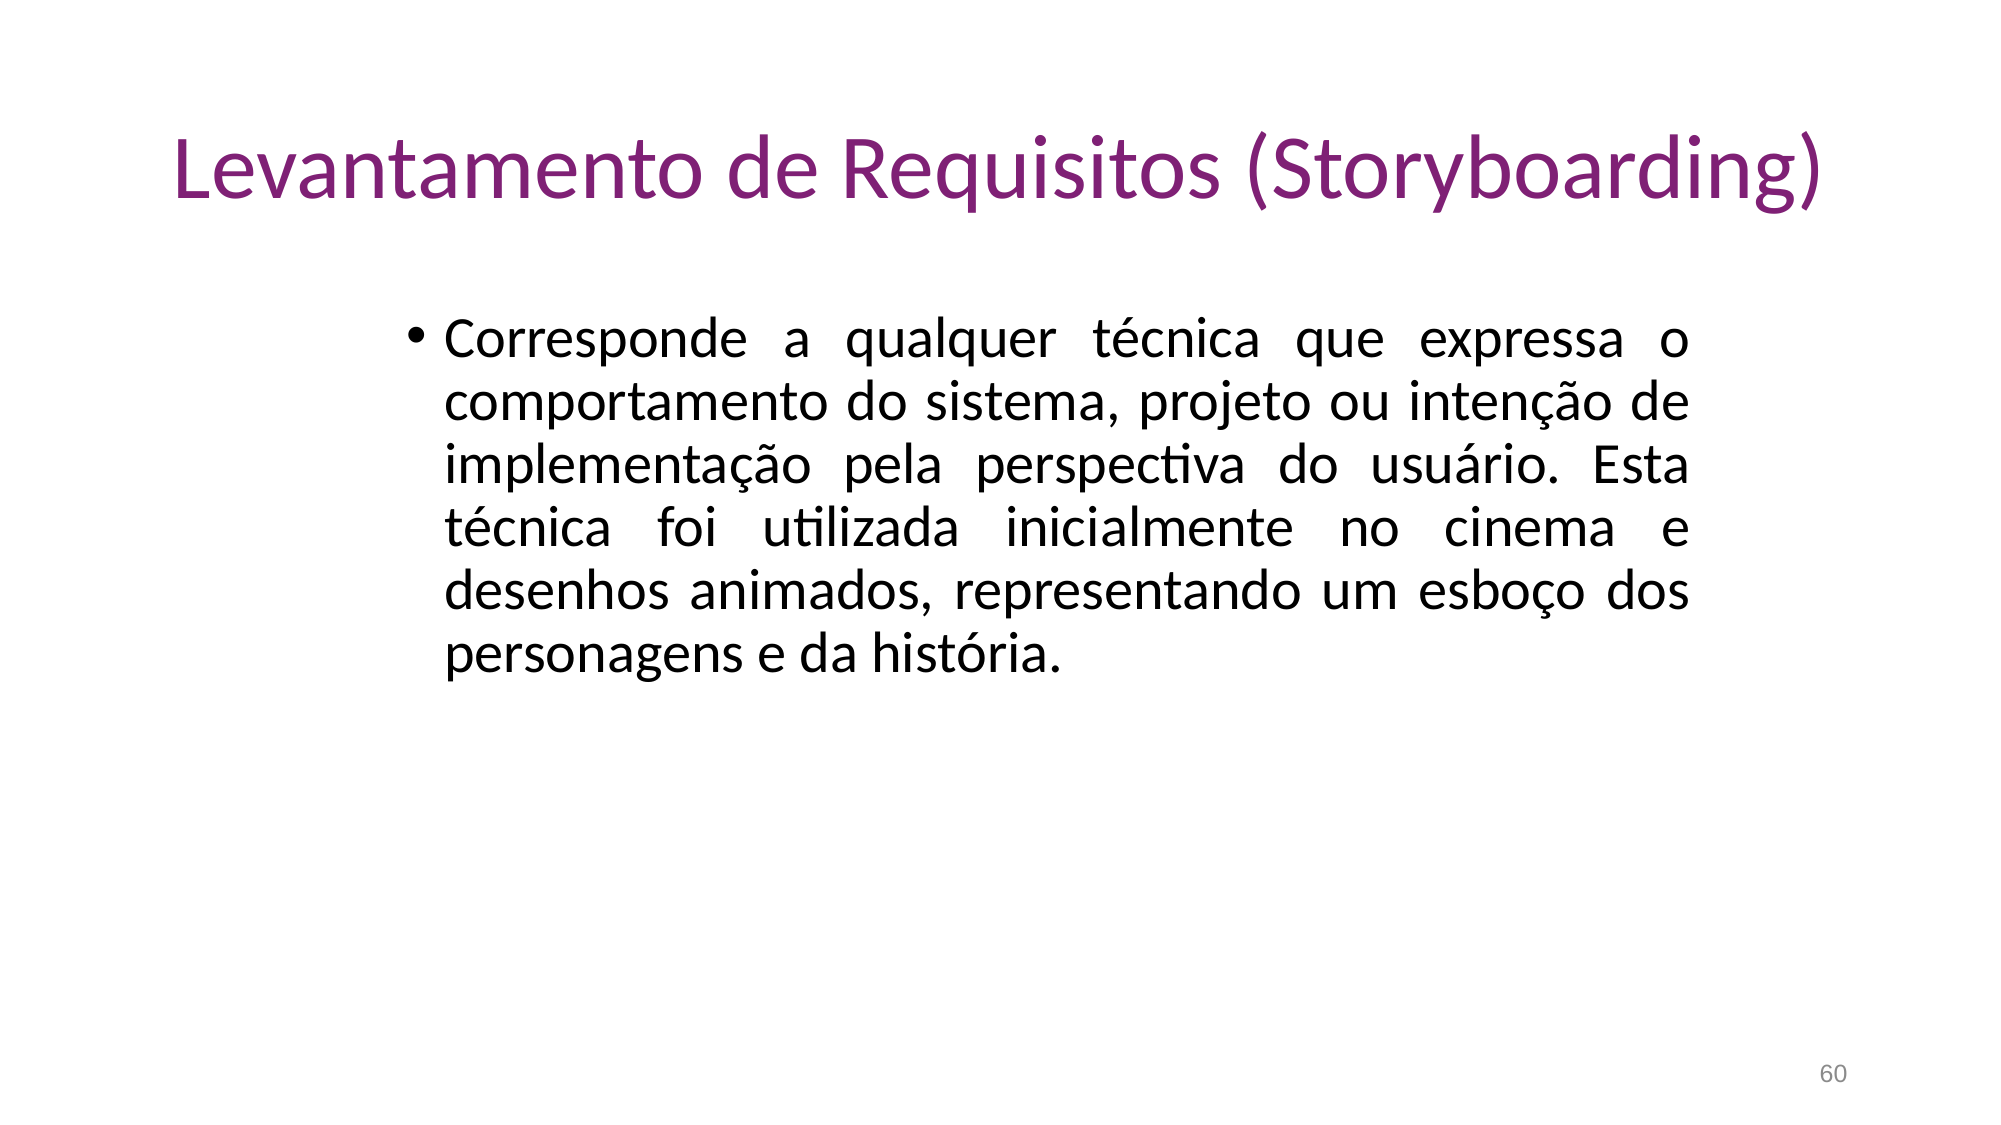

# Levantamento de Requisitos (Storyboarding)
Corresponde a qualquer técnica que expressa o comportamento do sistema, projeto ou intenção de implementação pela perspectiva do usuário. Esta técnica foi utilizada inicialmente no cinema e desenhos animados, representando um esboço dos personagens e da história.
60